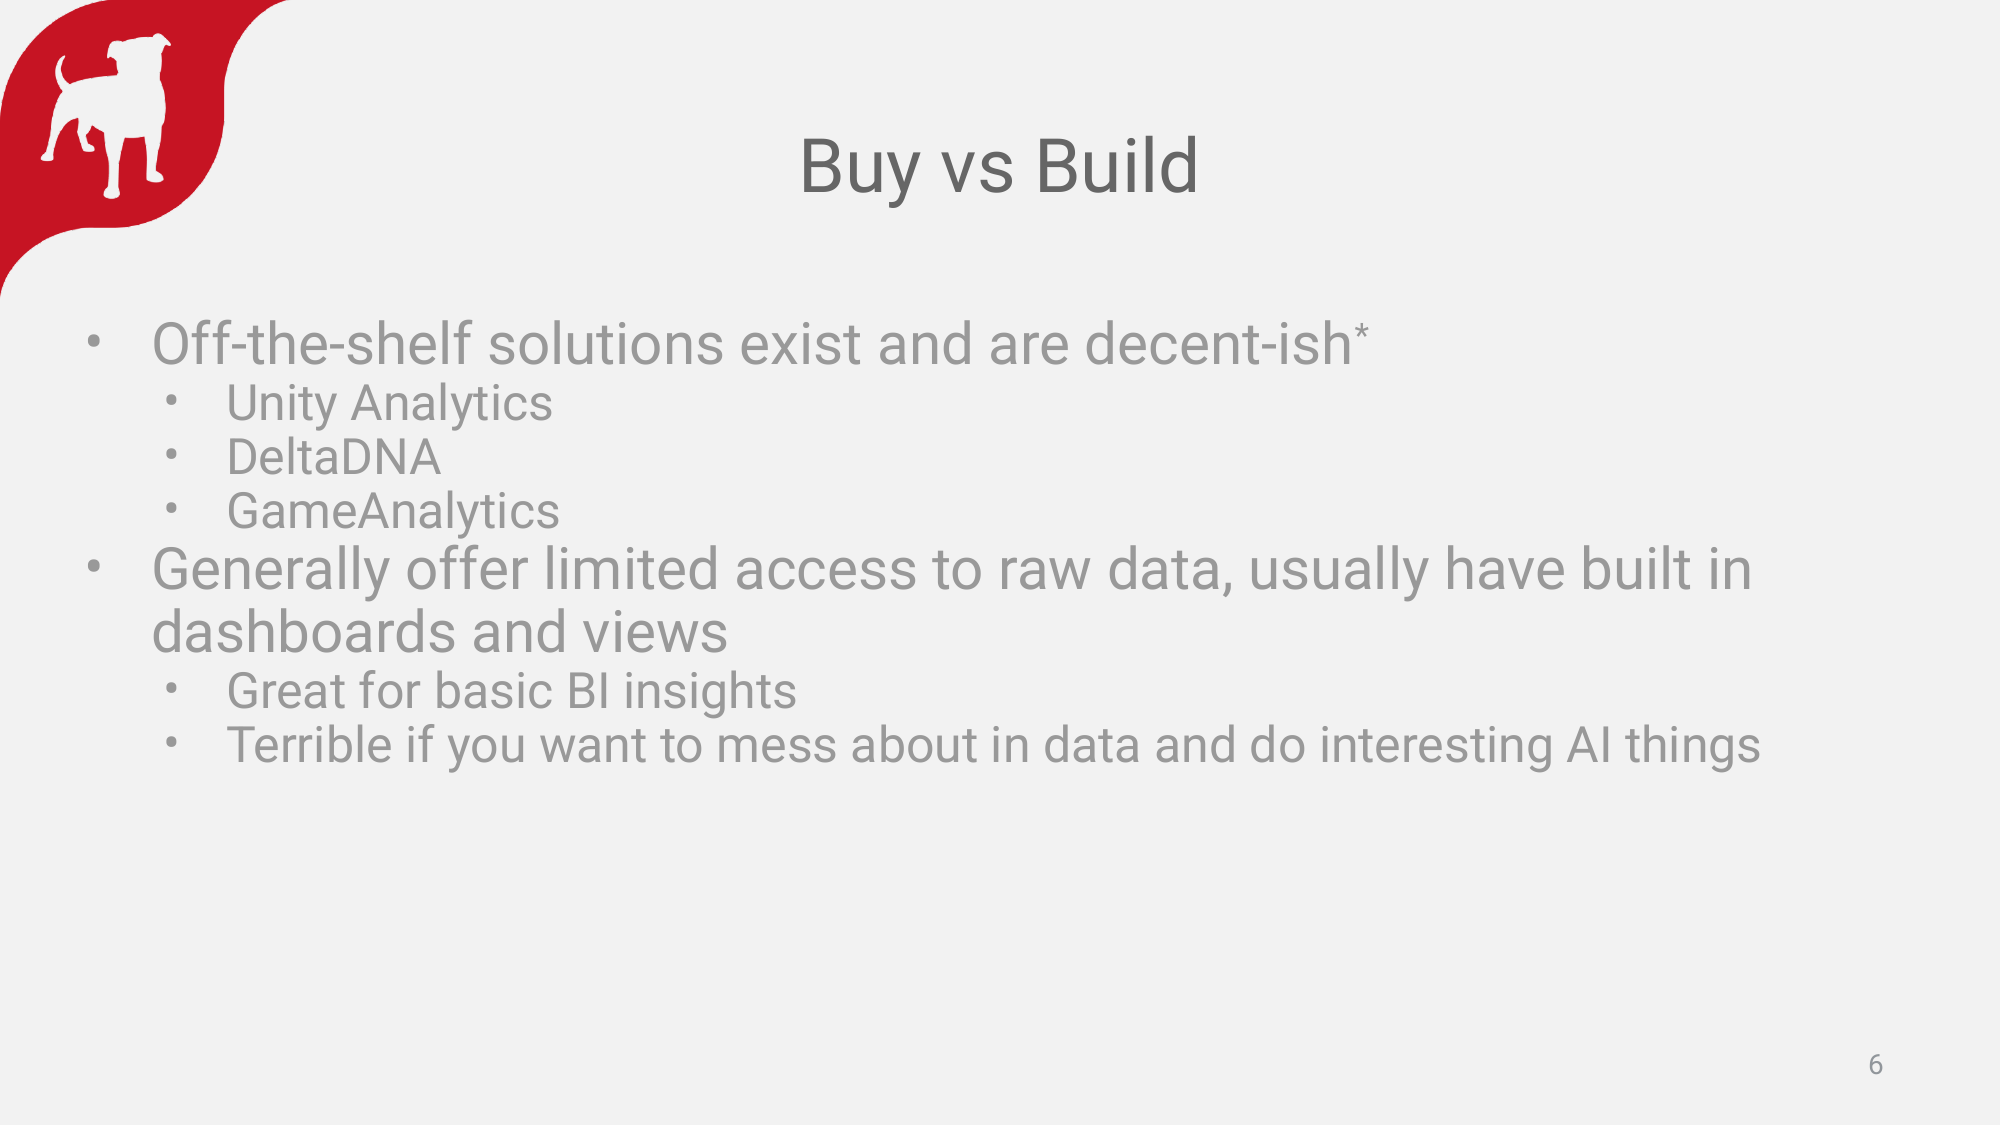

# Buy vs Build
Off-the-shelf solutions exist and are decent-ish*
Unity Analytics
DeltaDNA
GameAnalytics
Generally offer limited access to raw data, usually have built in dashboards and views
Great for basic BI insights
Terrible if you want to mess about in data and do interesting AI things
6